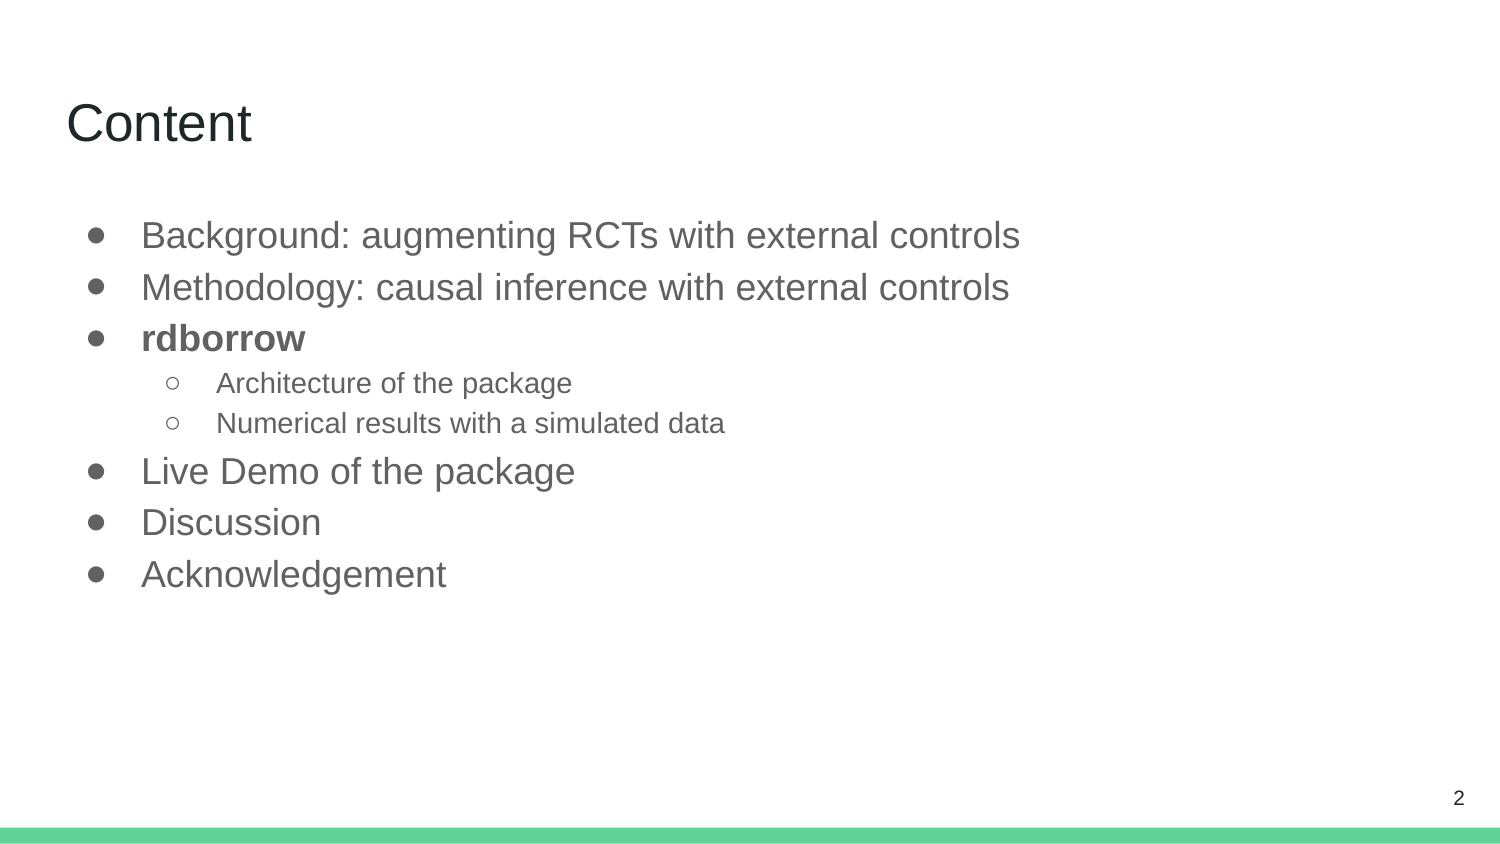

# Content
Background: augmenting RCTs with external controls
Methodology: causal inference with external controls
rdborrow
Architecture of the package
Numerical results with a simulated data
Live Demo of the package
Discussion
Acknowledgement
2